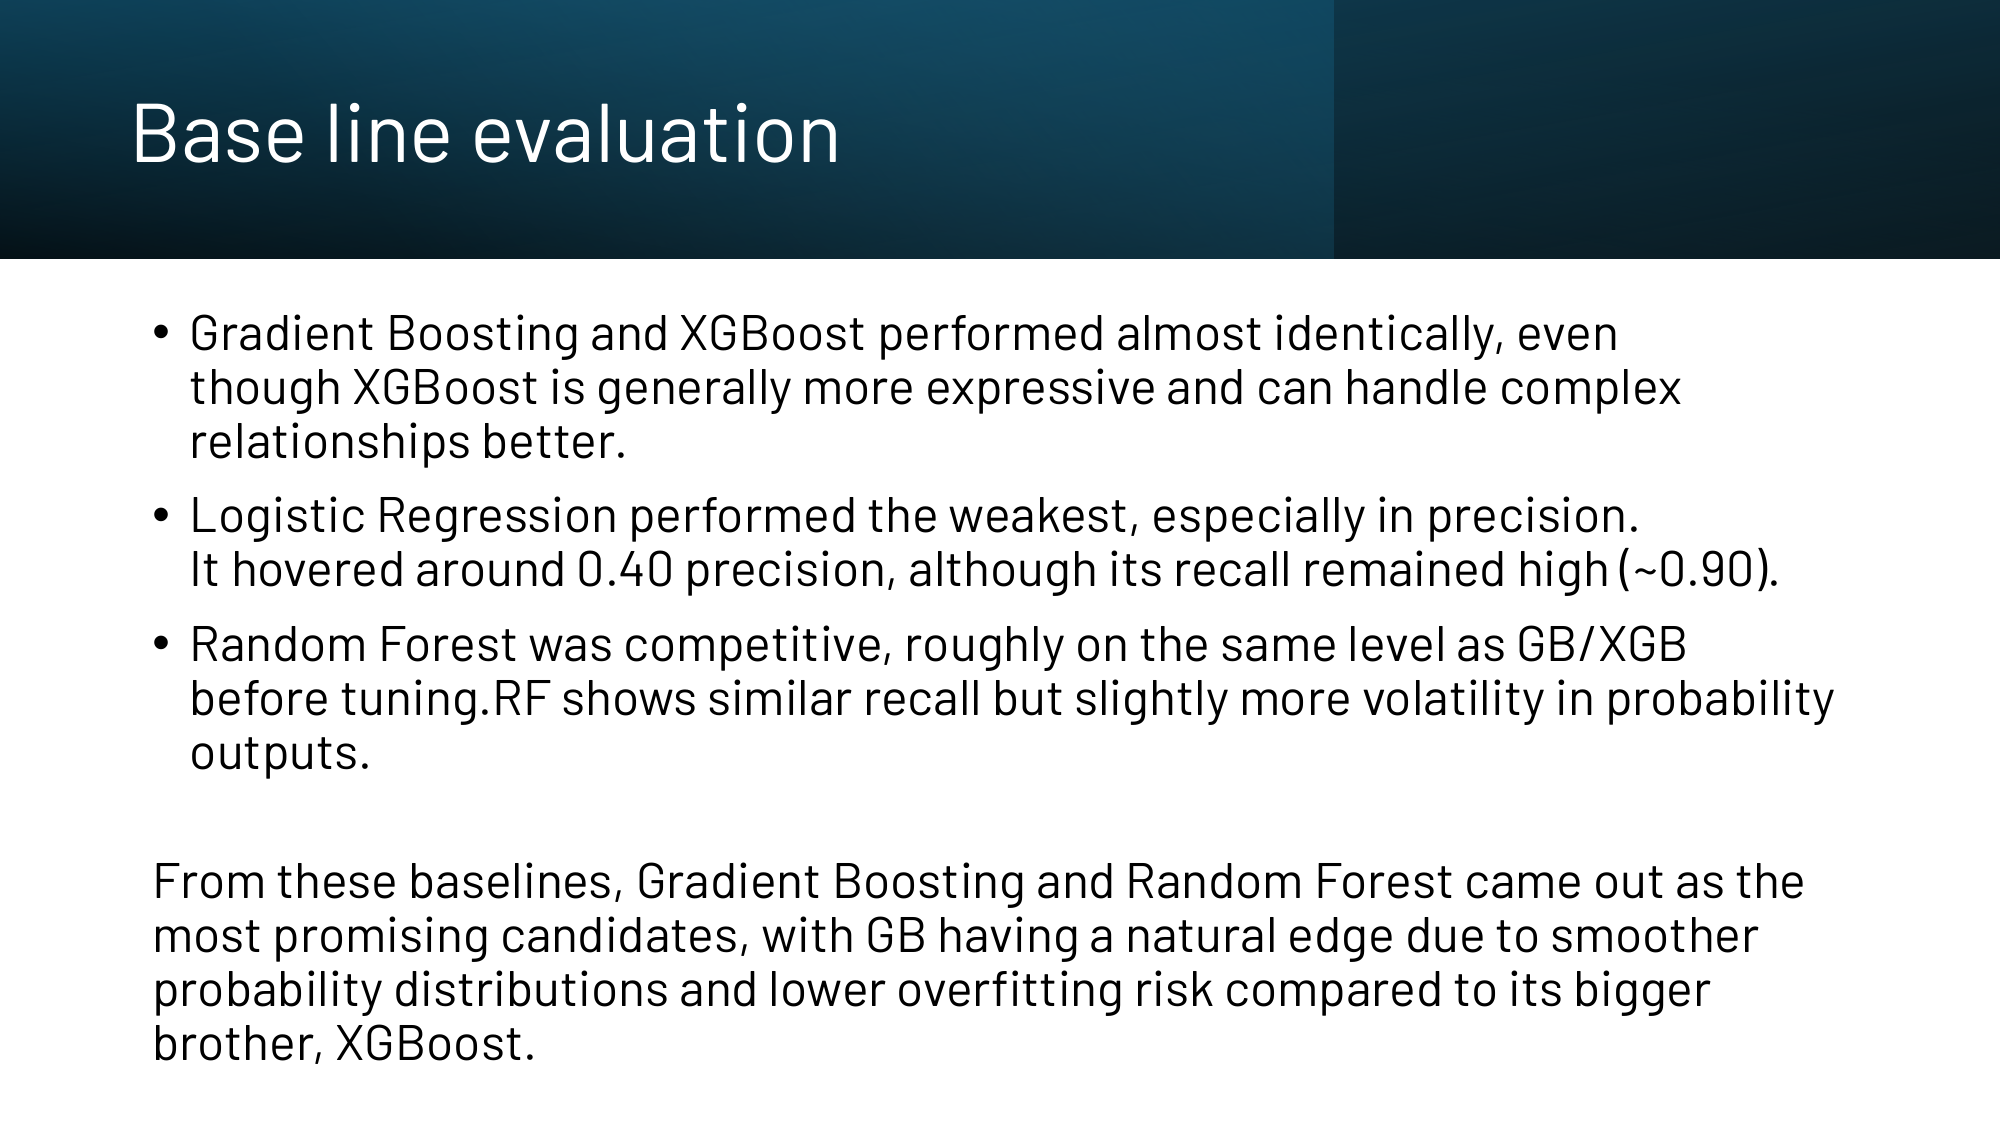

# Base line evaluation
Gradient Boosting and XGBoost performed almost identically, even though XGBoost is generally more expressive and can handle complex relationships better.
Logistic Regression performed the weakest, especially in precision.
It hovered around 0.40 precision, although its recall remained high (~0.90).
Random Forest was competitive, roughly on the same level as GB/XGB before tuning.RF shows similar recall but slightly more volatility in probability outputs.
From these baselines, Gradient Boosting and Random Forest came out as the most promising candidates, with GB having a natural edge due to smoother probability distributions and lower overfitting risk compared to its bigger brother, XGBoost.